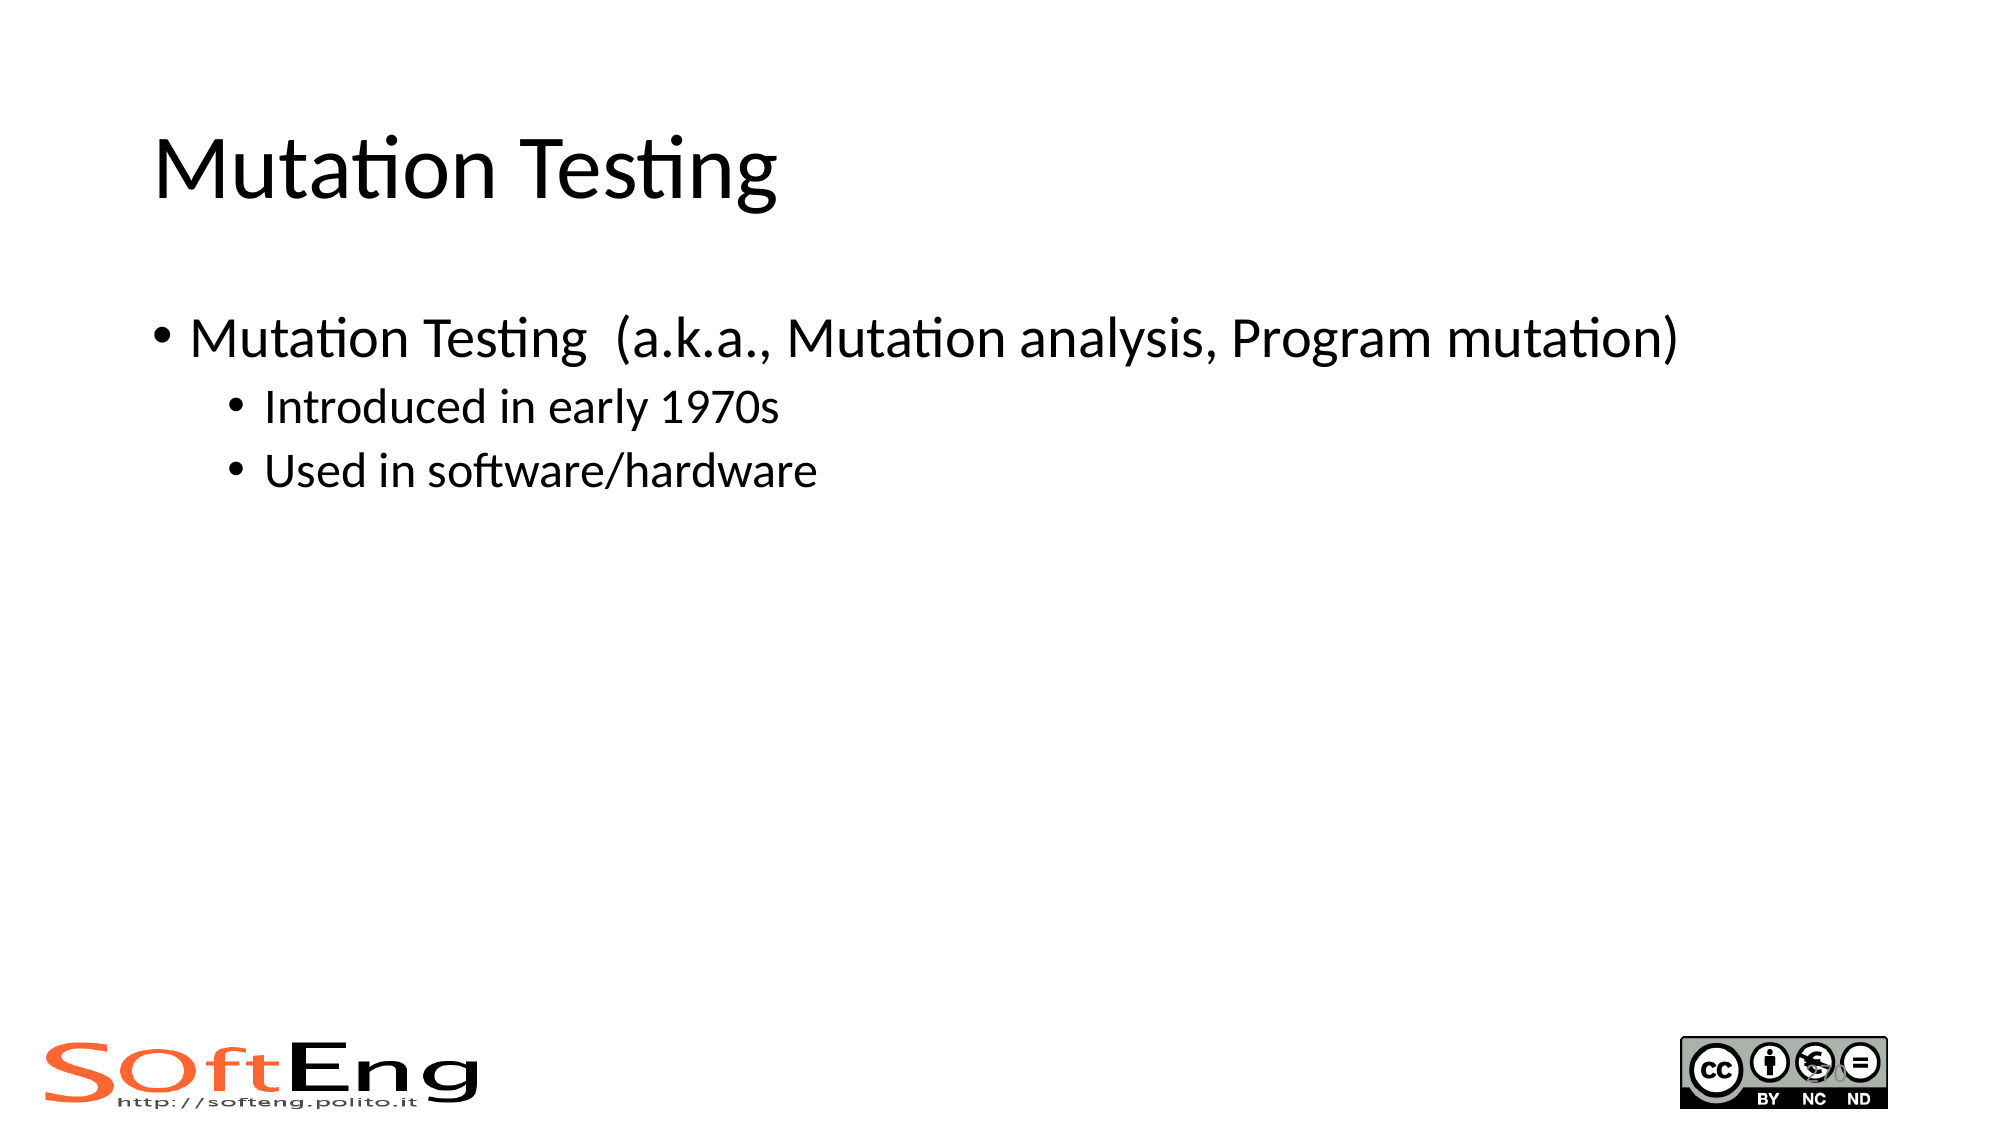

# Mutation Testing
Mutation Testing  (a.k.a., Mutation analysis, Program mutation)
Introduced in early 1970s
Used in software/hardware

270